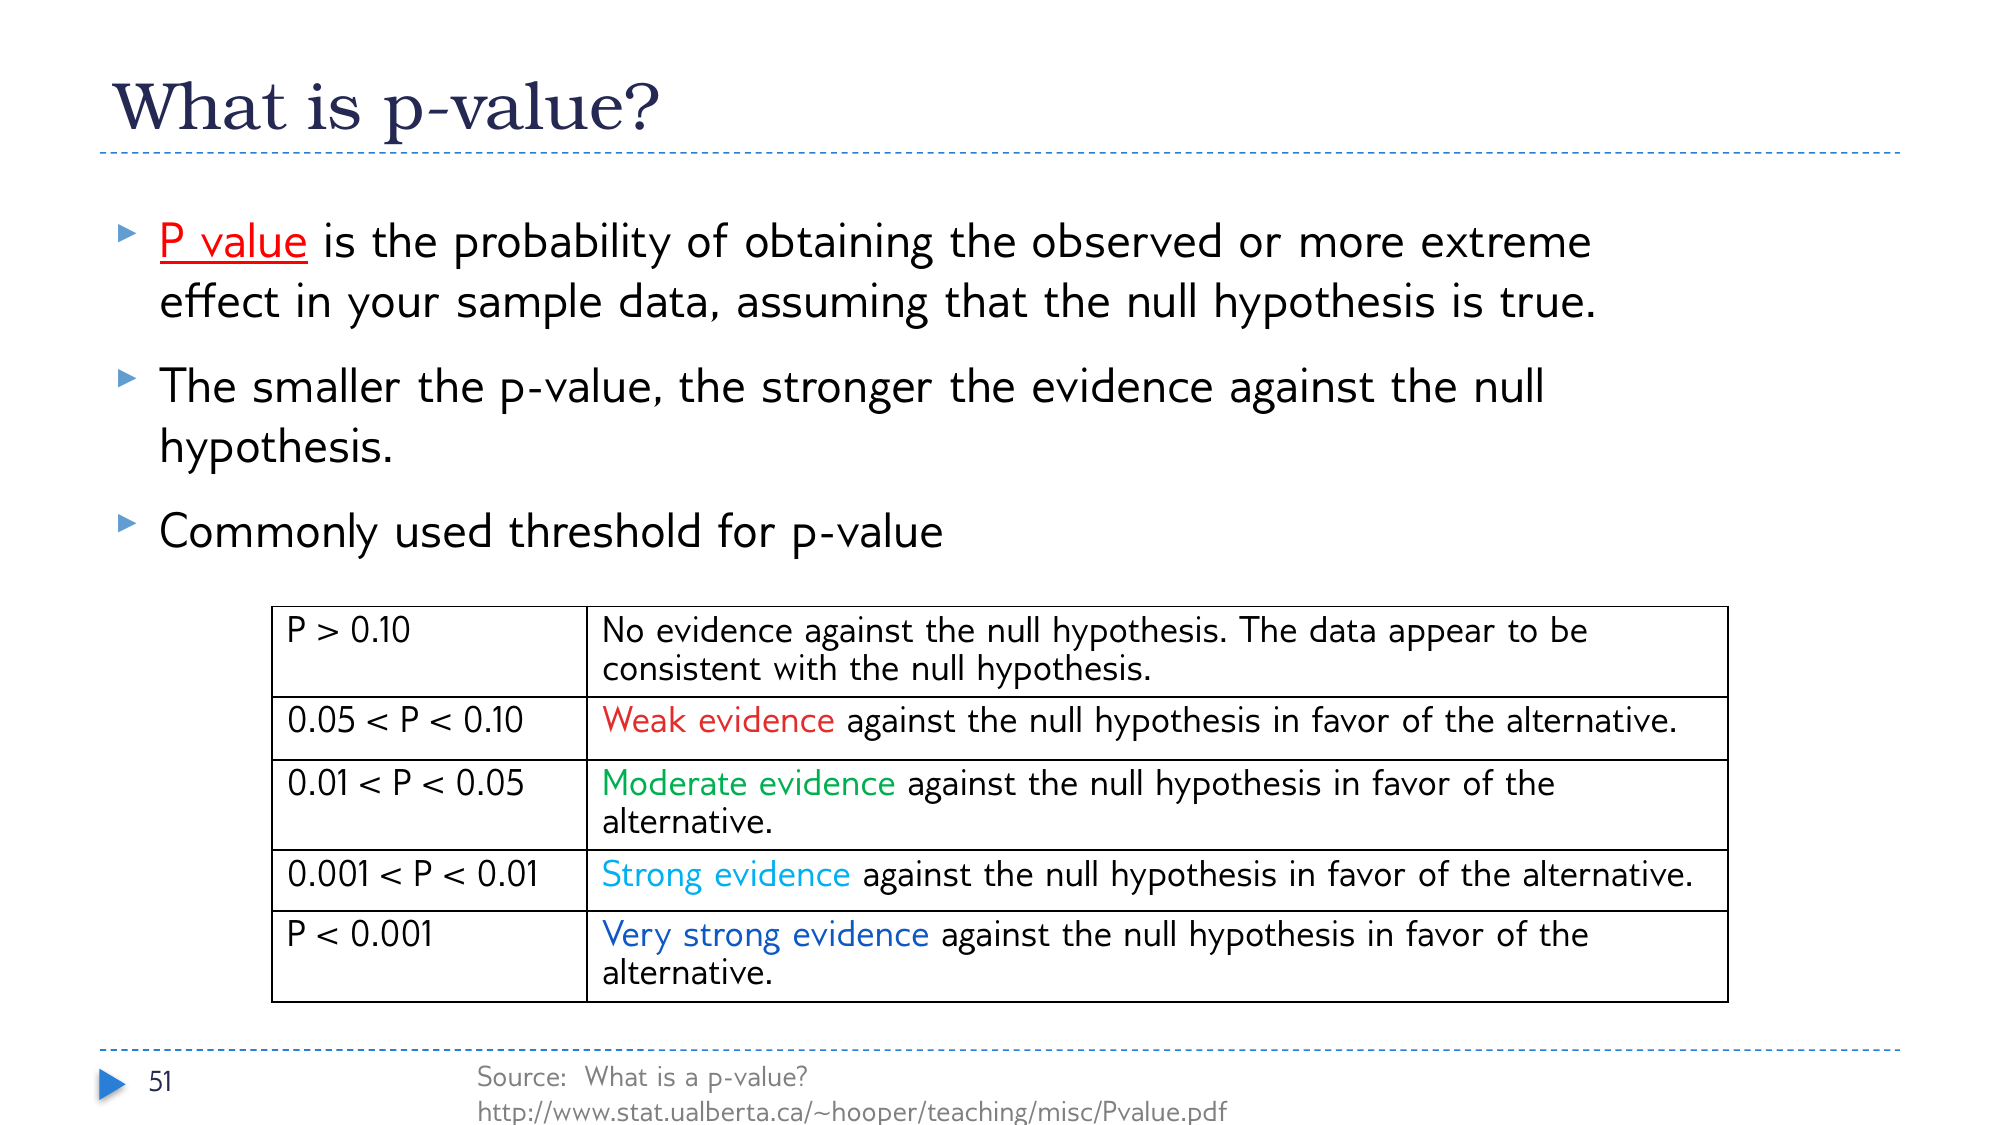

# What is p-value?
P value is the probability of obtaining the observed or more extreme effect in your sample data, assuming that the null hypothesis is true.
The smaller the p-value, the stronger the evidence against the null hypothesis.
Commonly used threshold for p-value
| P > 0.10 | No evidence against the null hypothesis. The data appear to be consistent with the null hypothesis. |
| --- | --- |
| 0.05 < P < 0.10 | Weak evidence against the null hypothesis in favor of the alternative. |
| 0.01 < P < 0.05 | Moderate evidence against the null hypothesis in favor of the alternative. |
| 0.001 < P < 0.01 | Strong evidence against the null hypothesis in favor of the alternative. |
| P < 0.001 | Very strong evidence against the null hypothesis in favor of the alternative. |
Source:  What is a p-value? http://www.stat.ualberta.ca/~hooper/teaching/misc/Pvalue.pdf
51